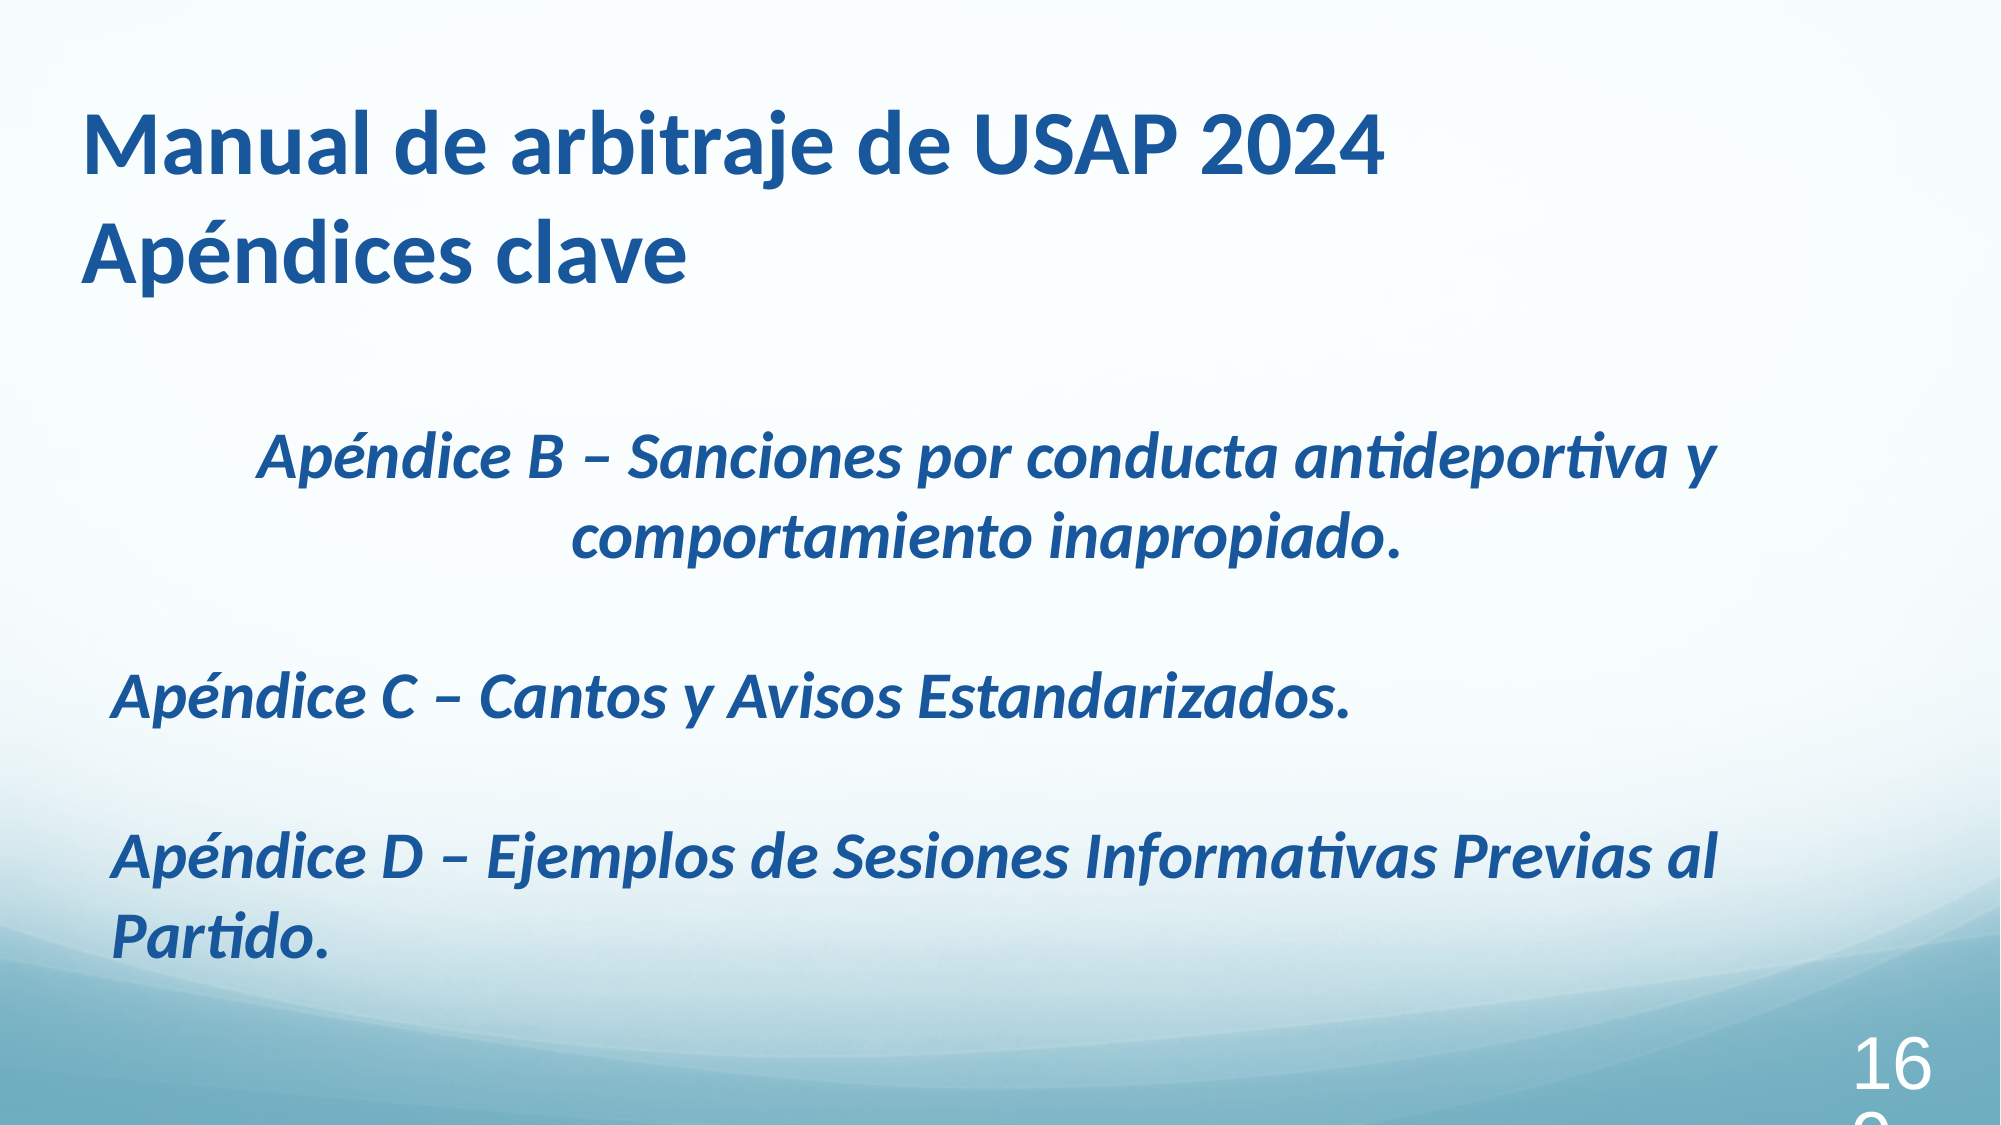

Manual de arbitraje de USAP 2024
Apéndices clave

Apéndice B – Sanciones por conducta antideportiva y comportamiento inapropiado.

Apéndice C – Cantos y Avisos Estandarizados.

Apéndice D – Ejemplos de Sesiones Informativas Previas al Partido.

169